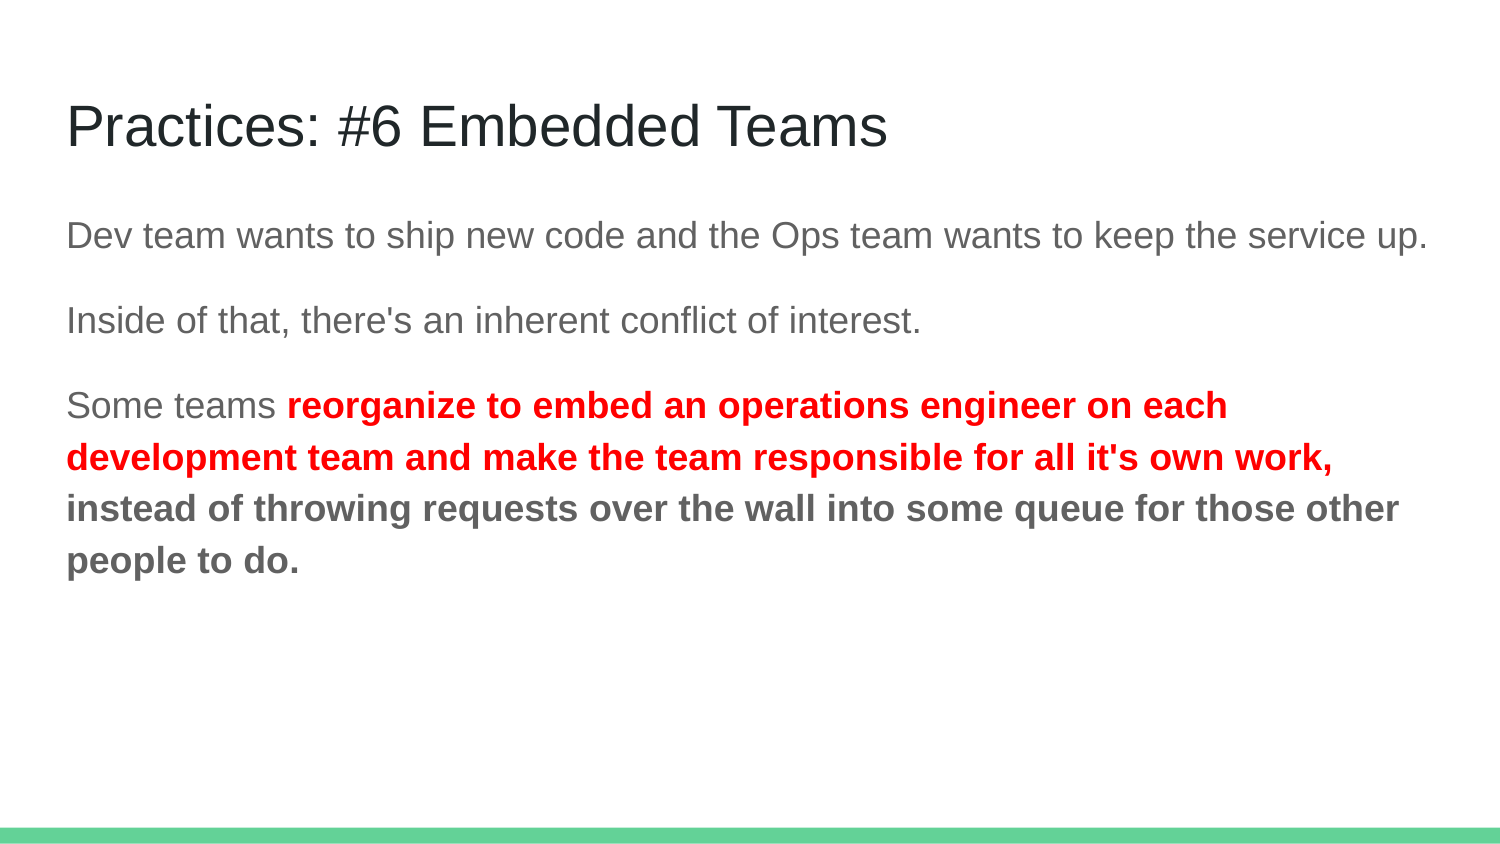

# Practices: #6 Embedded Teams
Dev team wants to ship new code and the Ops team wants to keep the service up.
Inside of that, there's an inherent conflict of interest.
Some teams reorganize to embed an operations engineer on each development team and make the team responsible for all it's own work, instead of throwing requests over the wall into some queue for those other people to do.